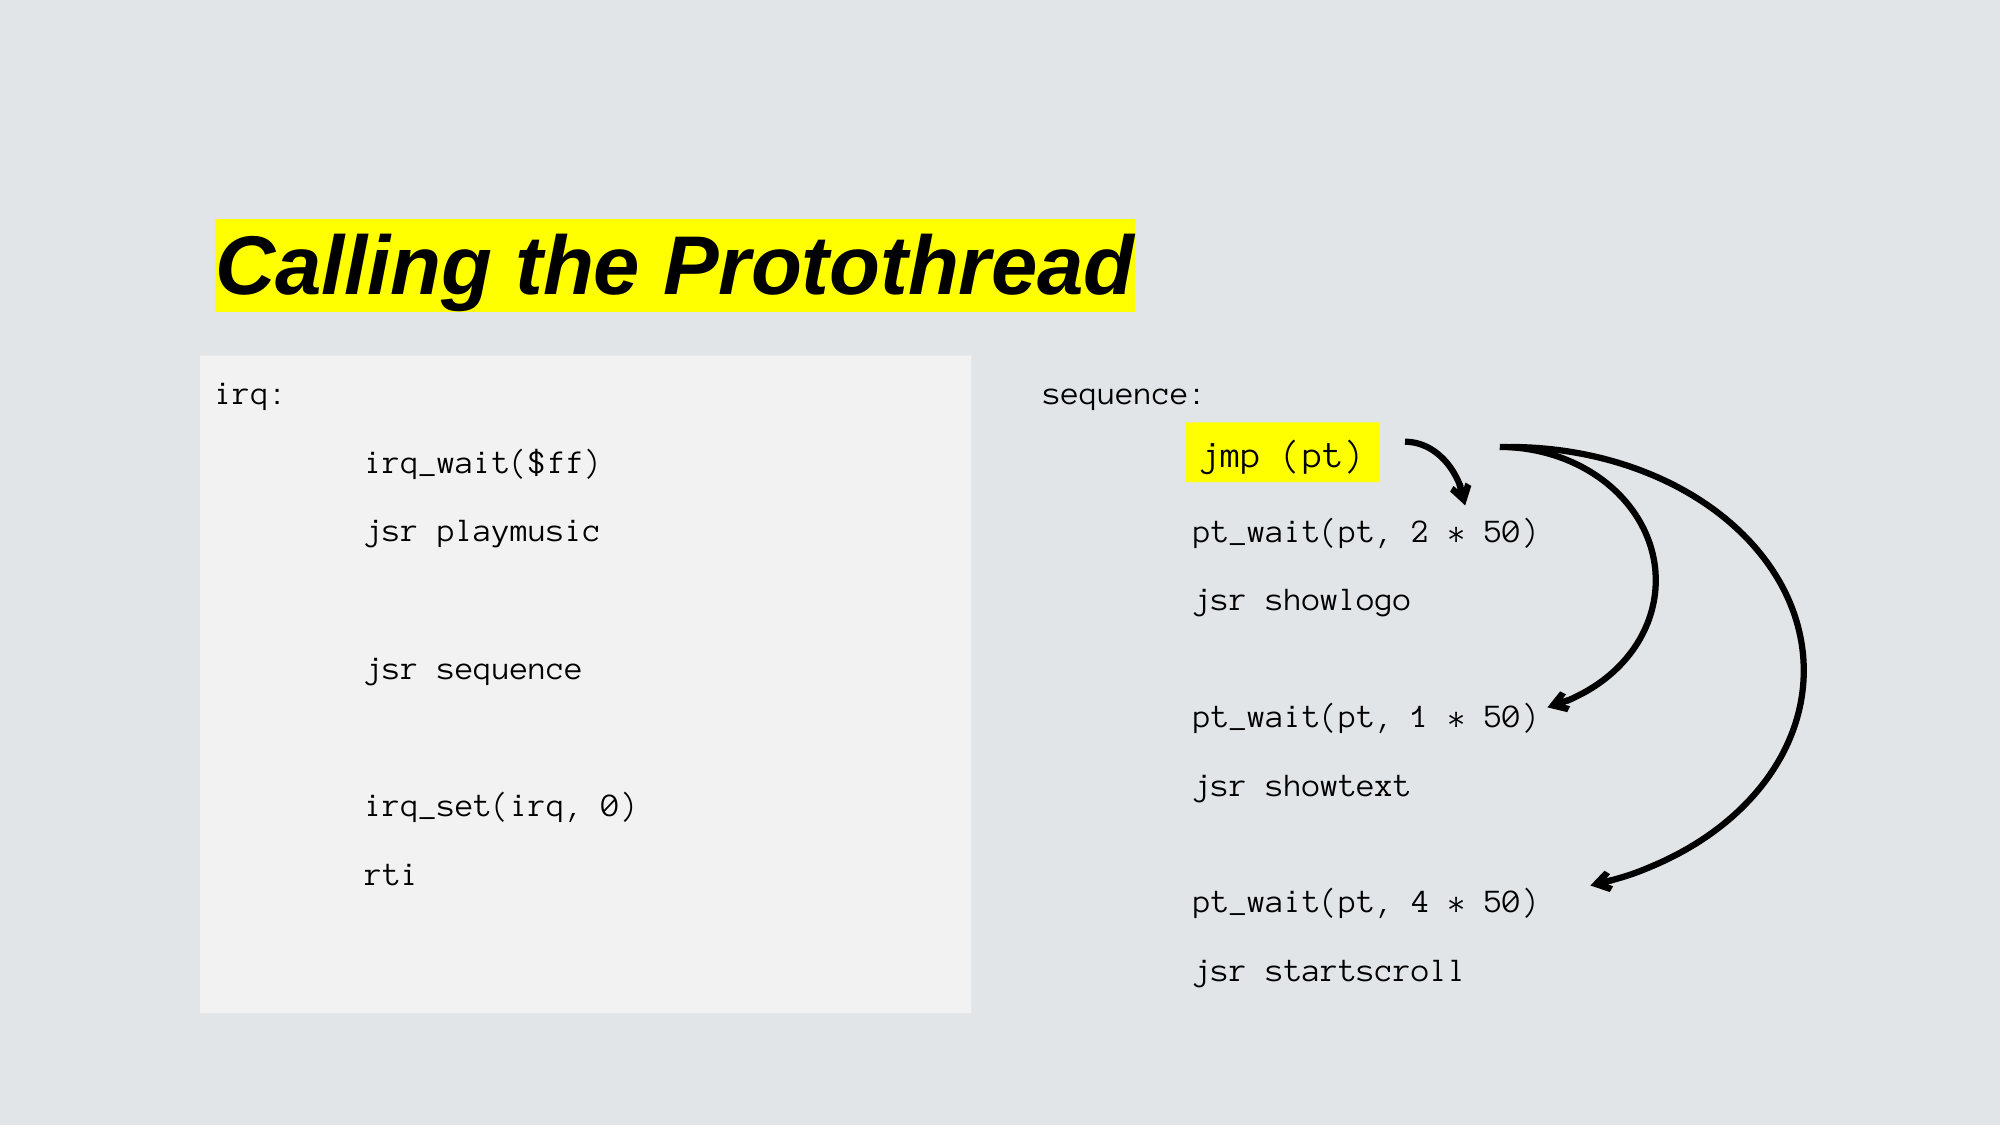

# Calling the Protothread
irq:
	irq_wait($ff)
	jsr playmusic

	jsr sequence

	irq_set(irq, 0)
	rti
sequence:

	pt_wait(pt, 2 * 50)
	jsr showlogo
	pt_wait(pt, 1 * 50)
	jsr showtext
	pt_wait(pt, 4 * 50)
	jsr startscroll

jmp (pt)